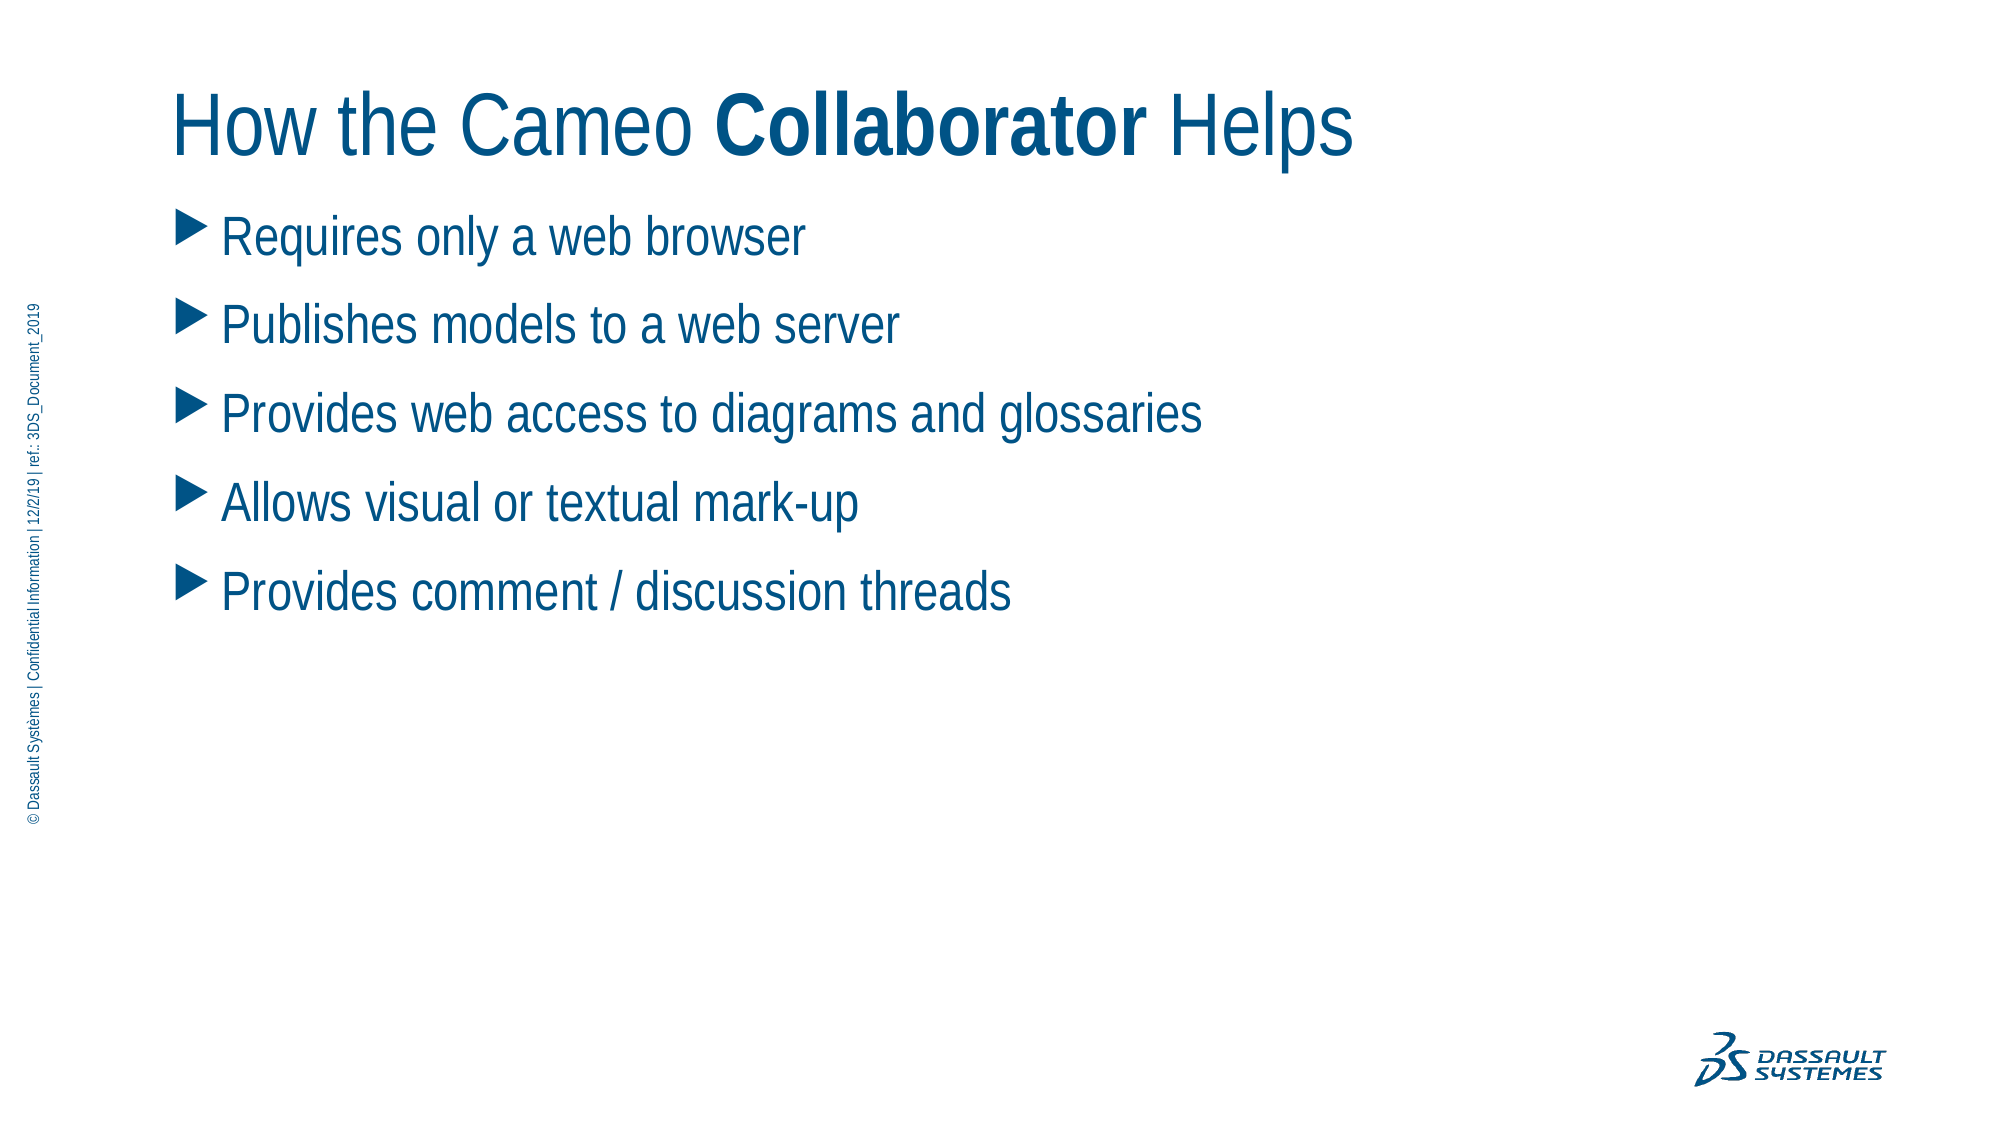

# How the Cameo Collaborator Helps
Requires only a web browser
Publishes models to a web server
Provides web access to diagrams and glossaries
Allows visual or textual mark-up
Provides comment / discussion threads